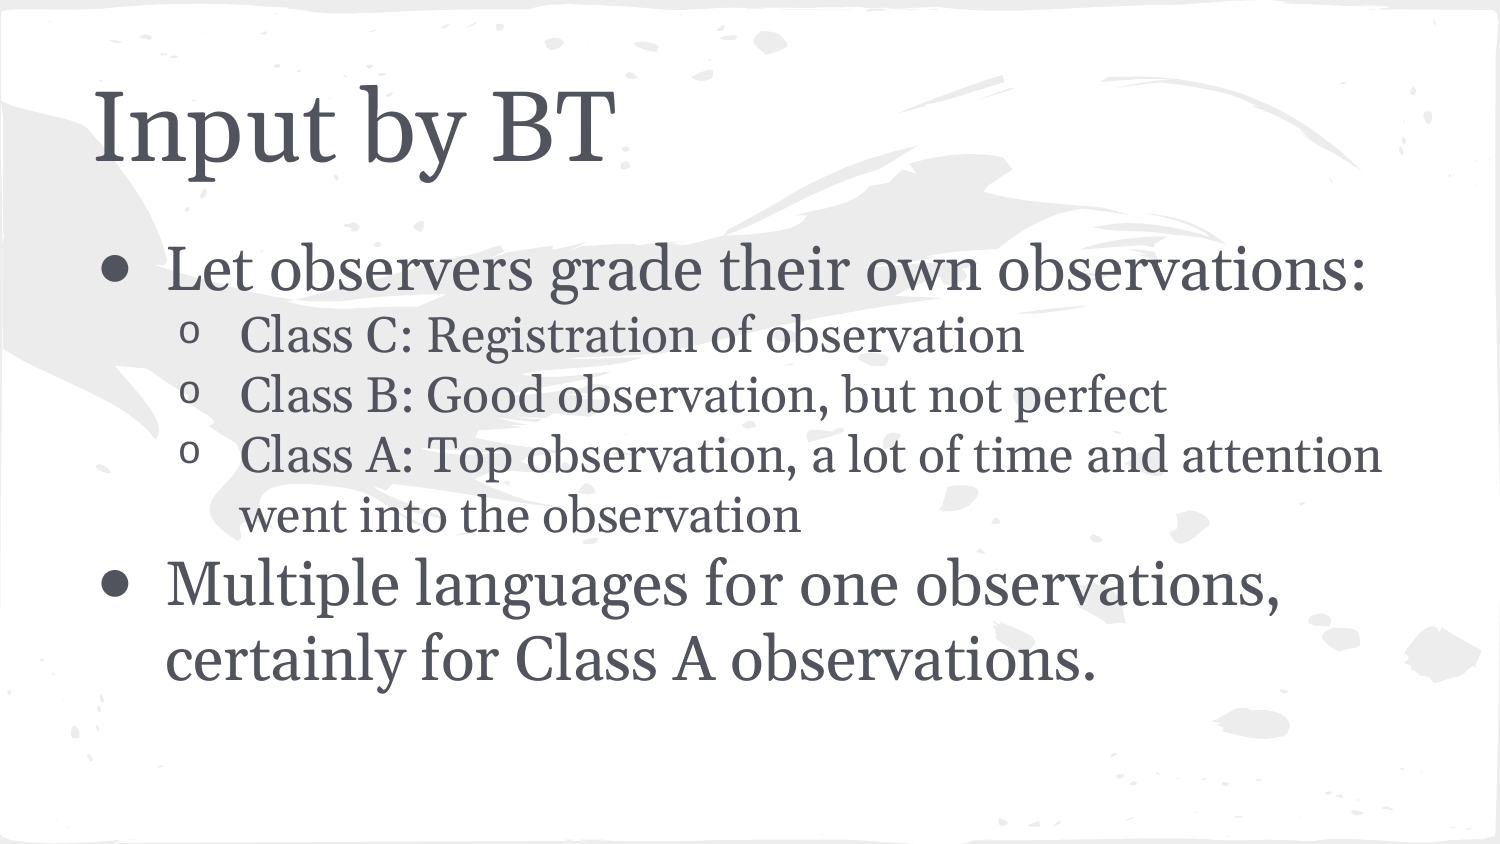

# Input by BT
Let observers grade their own observations:
Class C: Registration of observation
Class B: Good observation, but not perfect
Class A: Top observation, a lot of time and attention went into the observation
Multiple languages for one observations, certainly for Class A observations.